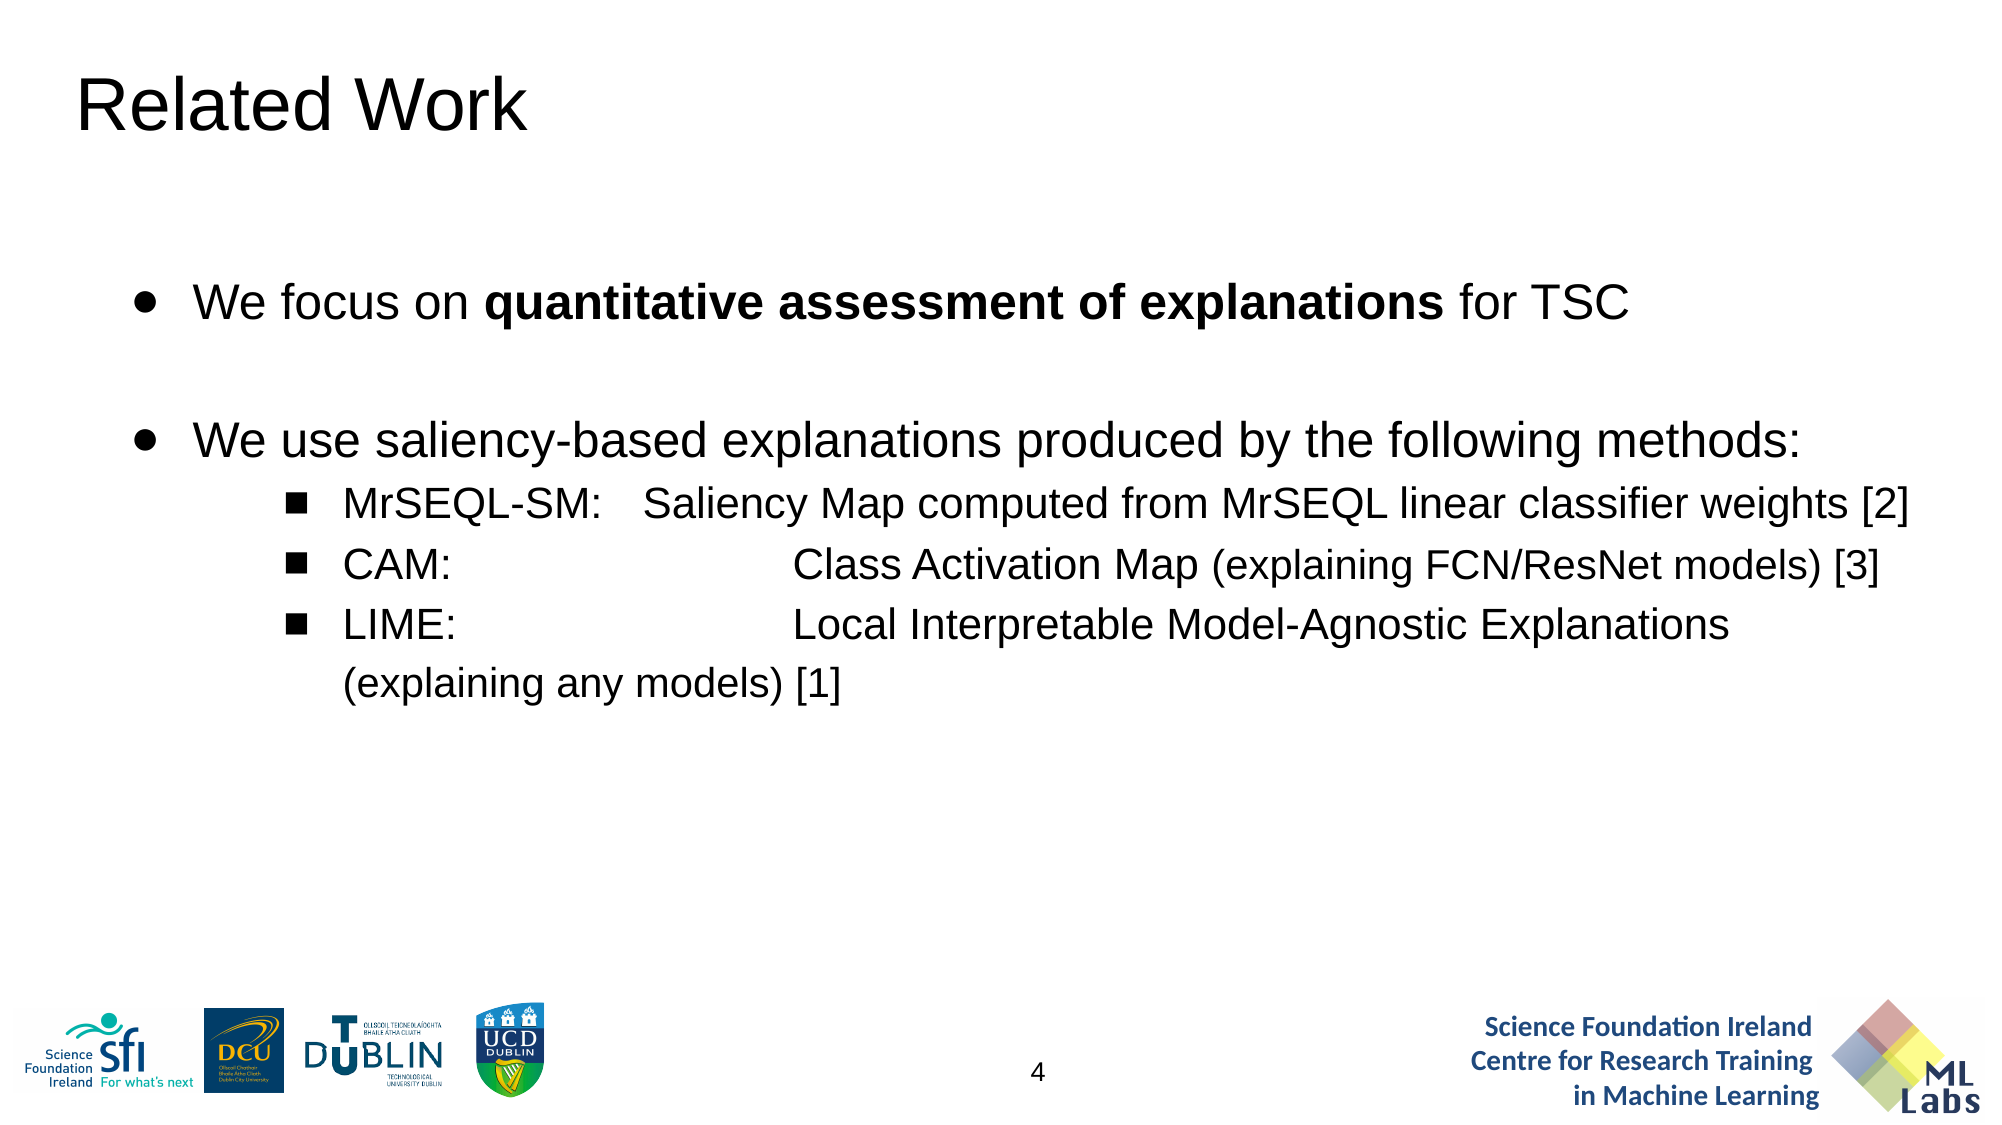

Related Work
We focus on quantitative assessment of explanations for TSC

We use saliency-based explanations produced by the following methods:
MrSEQL-SM: 	Saliency Map computed from MrSEQL linear classifier weights [2]
CAM:			Class Activation Map (explaining FCN/ResNet models) [3]
LIME:			Local Interpretable Model-Agnostic Explanations (explaining any models) [1]

4